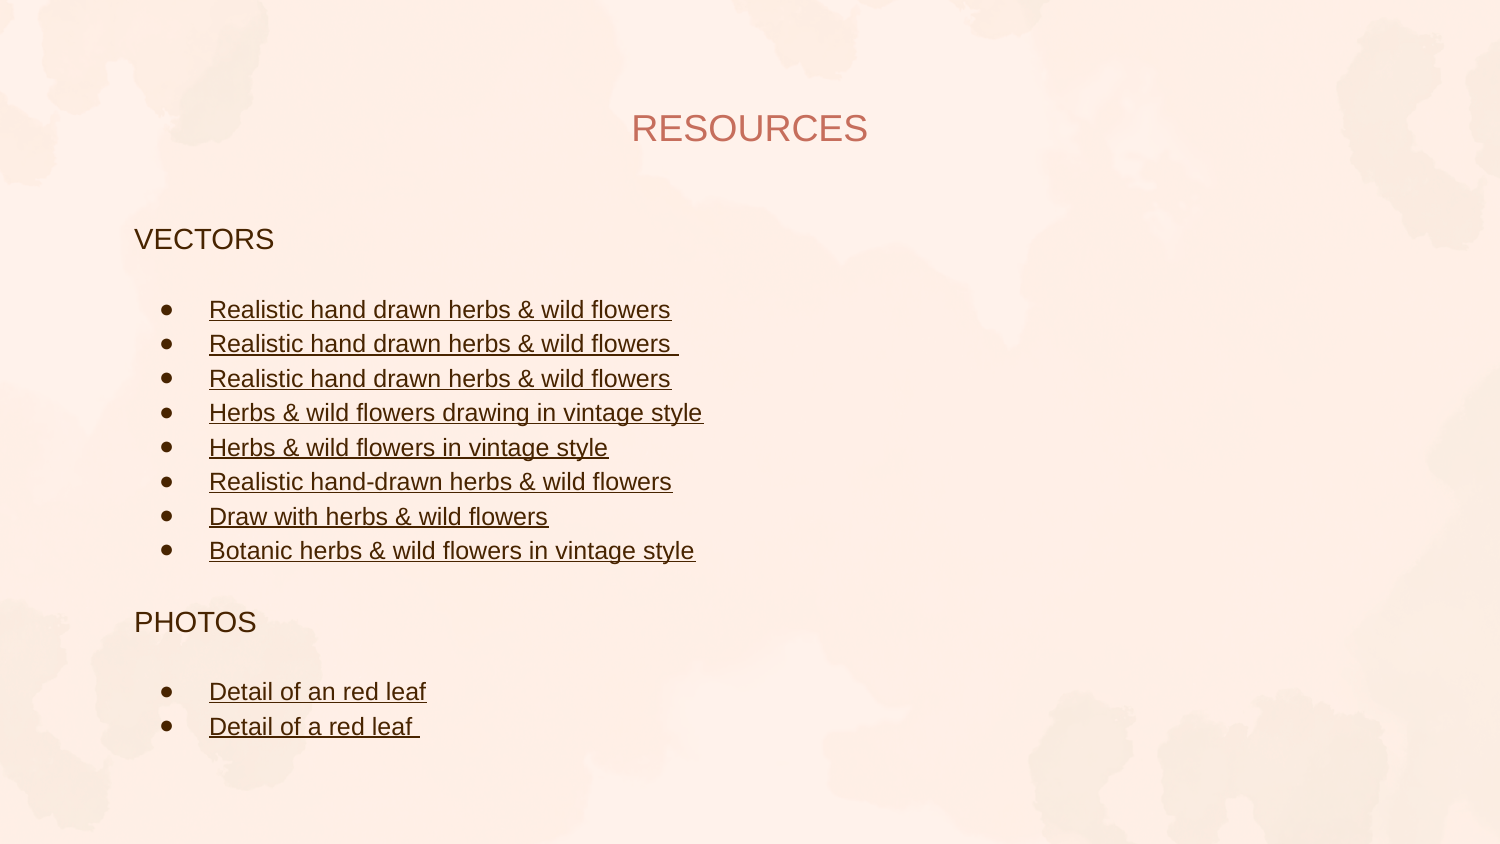

# RESOURCES
VECTORS
Realistic hand drawn herbs & wild flowers
Realistic hand drawn herbs & wild flowers
Realistic hand drawn herbs & wild flowers
Herbs & wild flowers drawing in vintage style
Herbs & wild flowers in vintage style
Realistic hand-drawn herbs & wild flowers
Draw with herbs & wild flowers
Botanic herbs & wild flowers in vintage style
PHOTOS
Detail of an red leaf
Detail of a red leaf